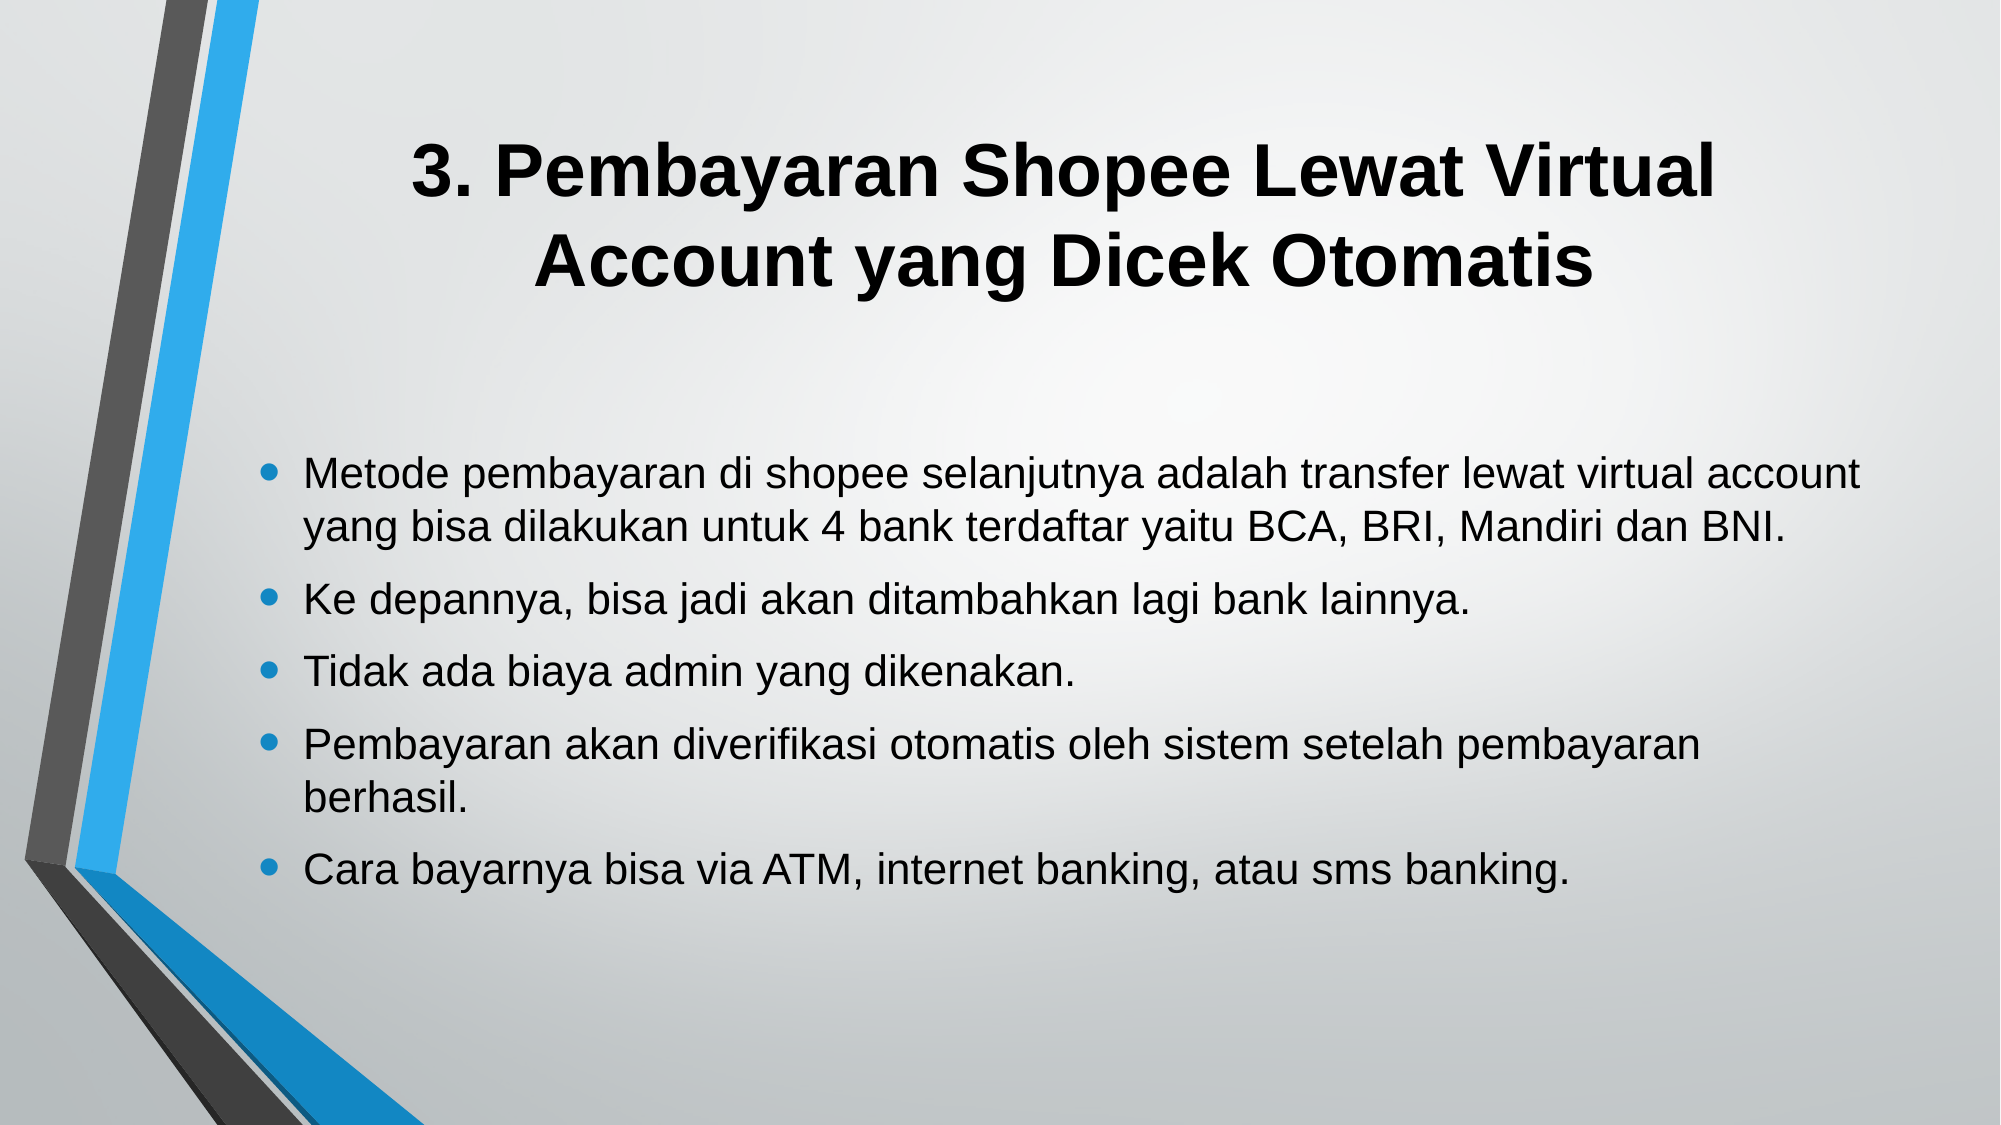

# 3. Pembayaran Shopee Lewat Virtual Account yang Dicek Otomatis
Metode pembayaran di shopee selanjutnya adalah transfer lewat virtual account yang bisa dilakukan untuk 4 bank terdaftar yaitu BCA, BRI, Mandiri dan BNI.
Ke depannya, bisa jadi akan ditambahkan lagi bank lainnya.
Tidak ada biaya admin yang dikenakan.
Pembayaran akan diverifikasi otomatis oleh sistem setelah pembayaran berhasil.
Cara bayarnya bisa via ATM, internet banking, atau sms banking.